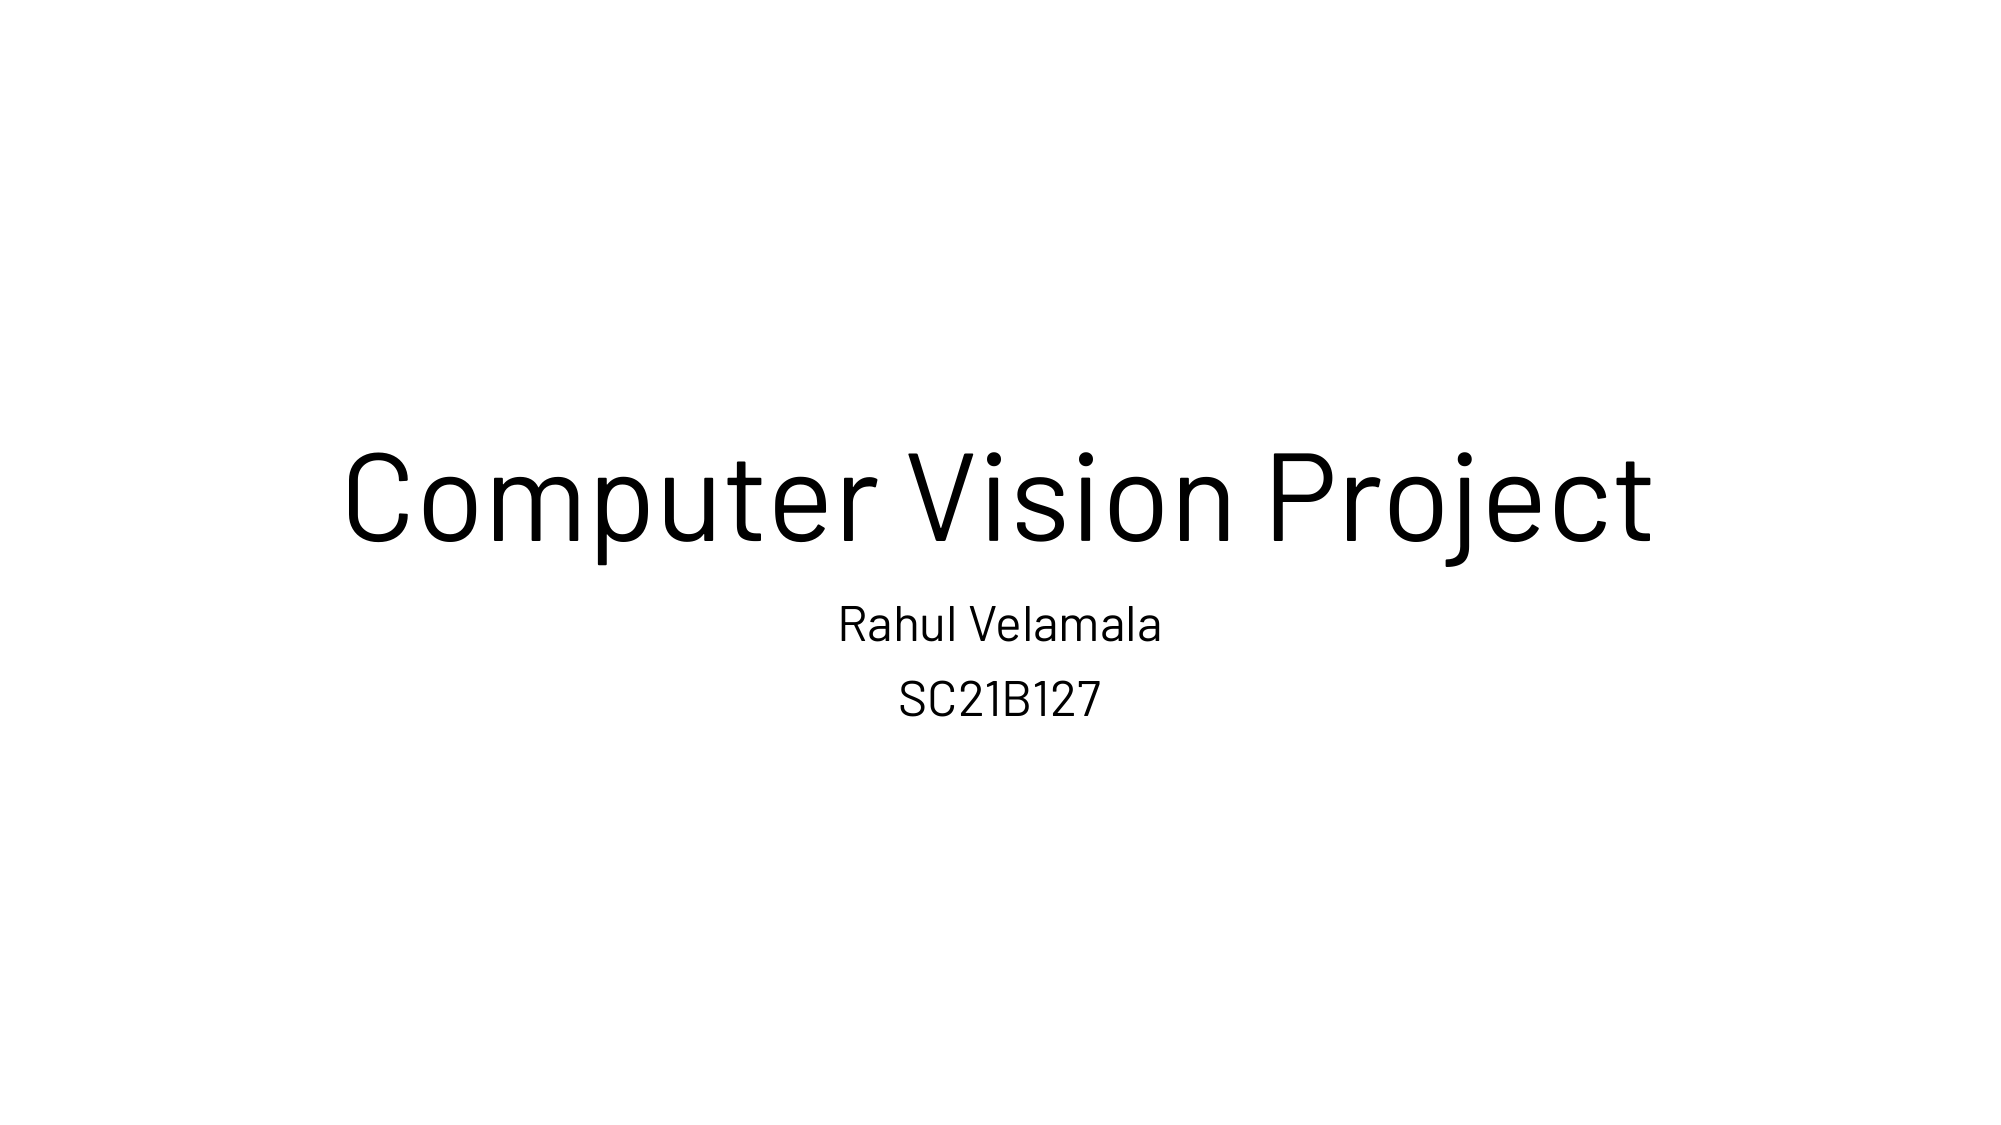

# Computer Vision Project
Rahul Velamala
SC21B127